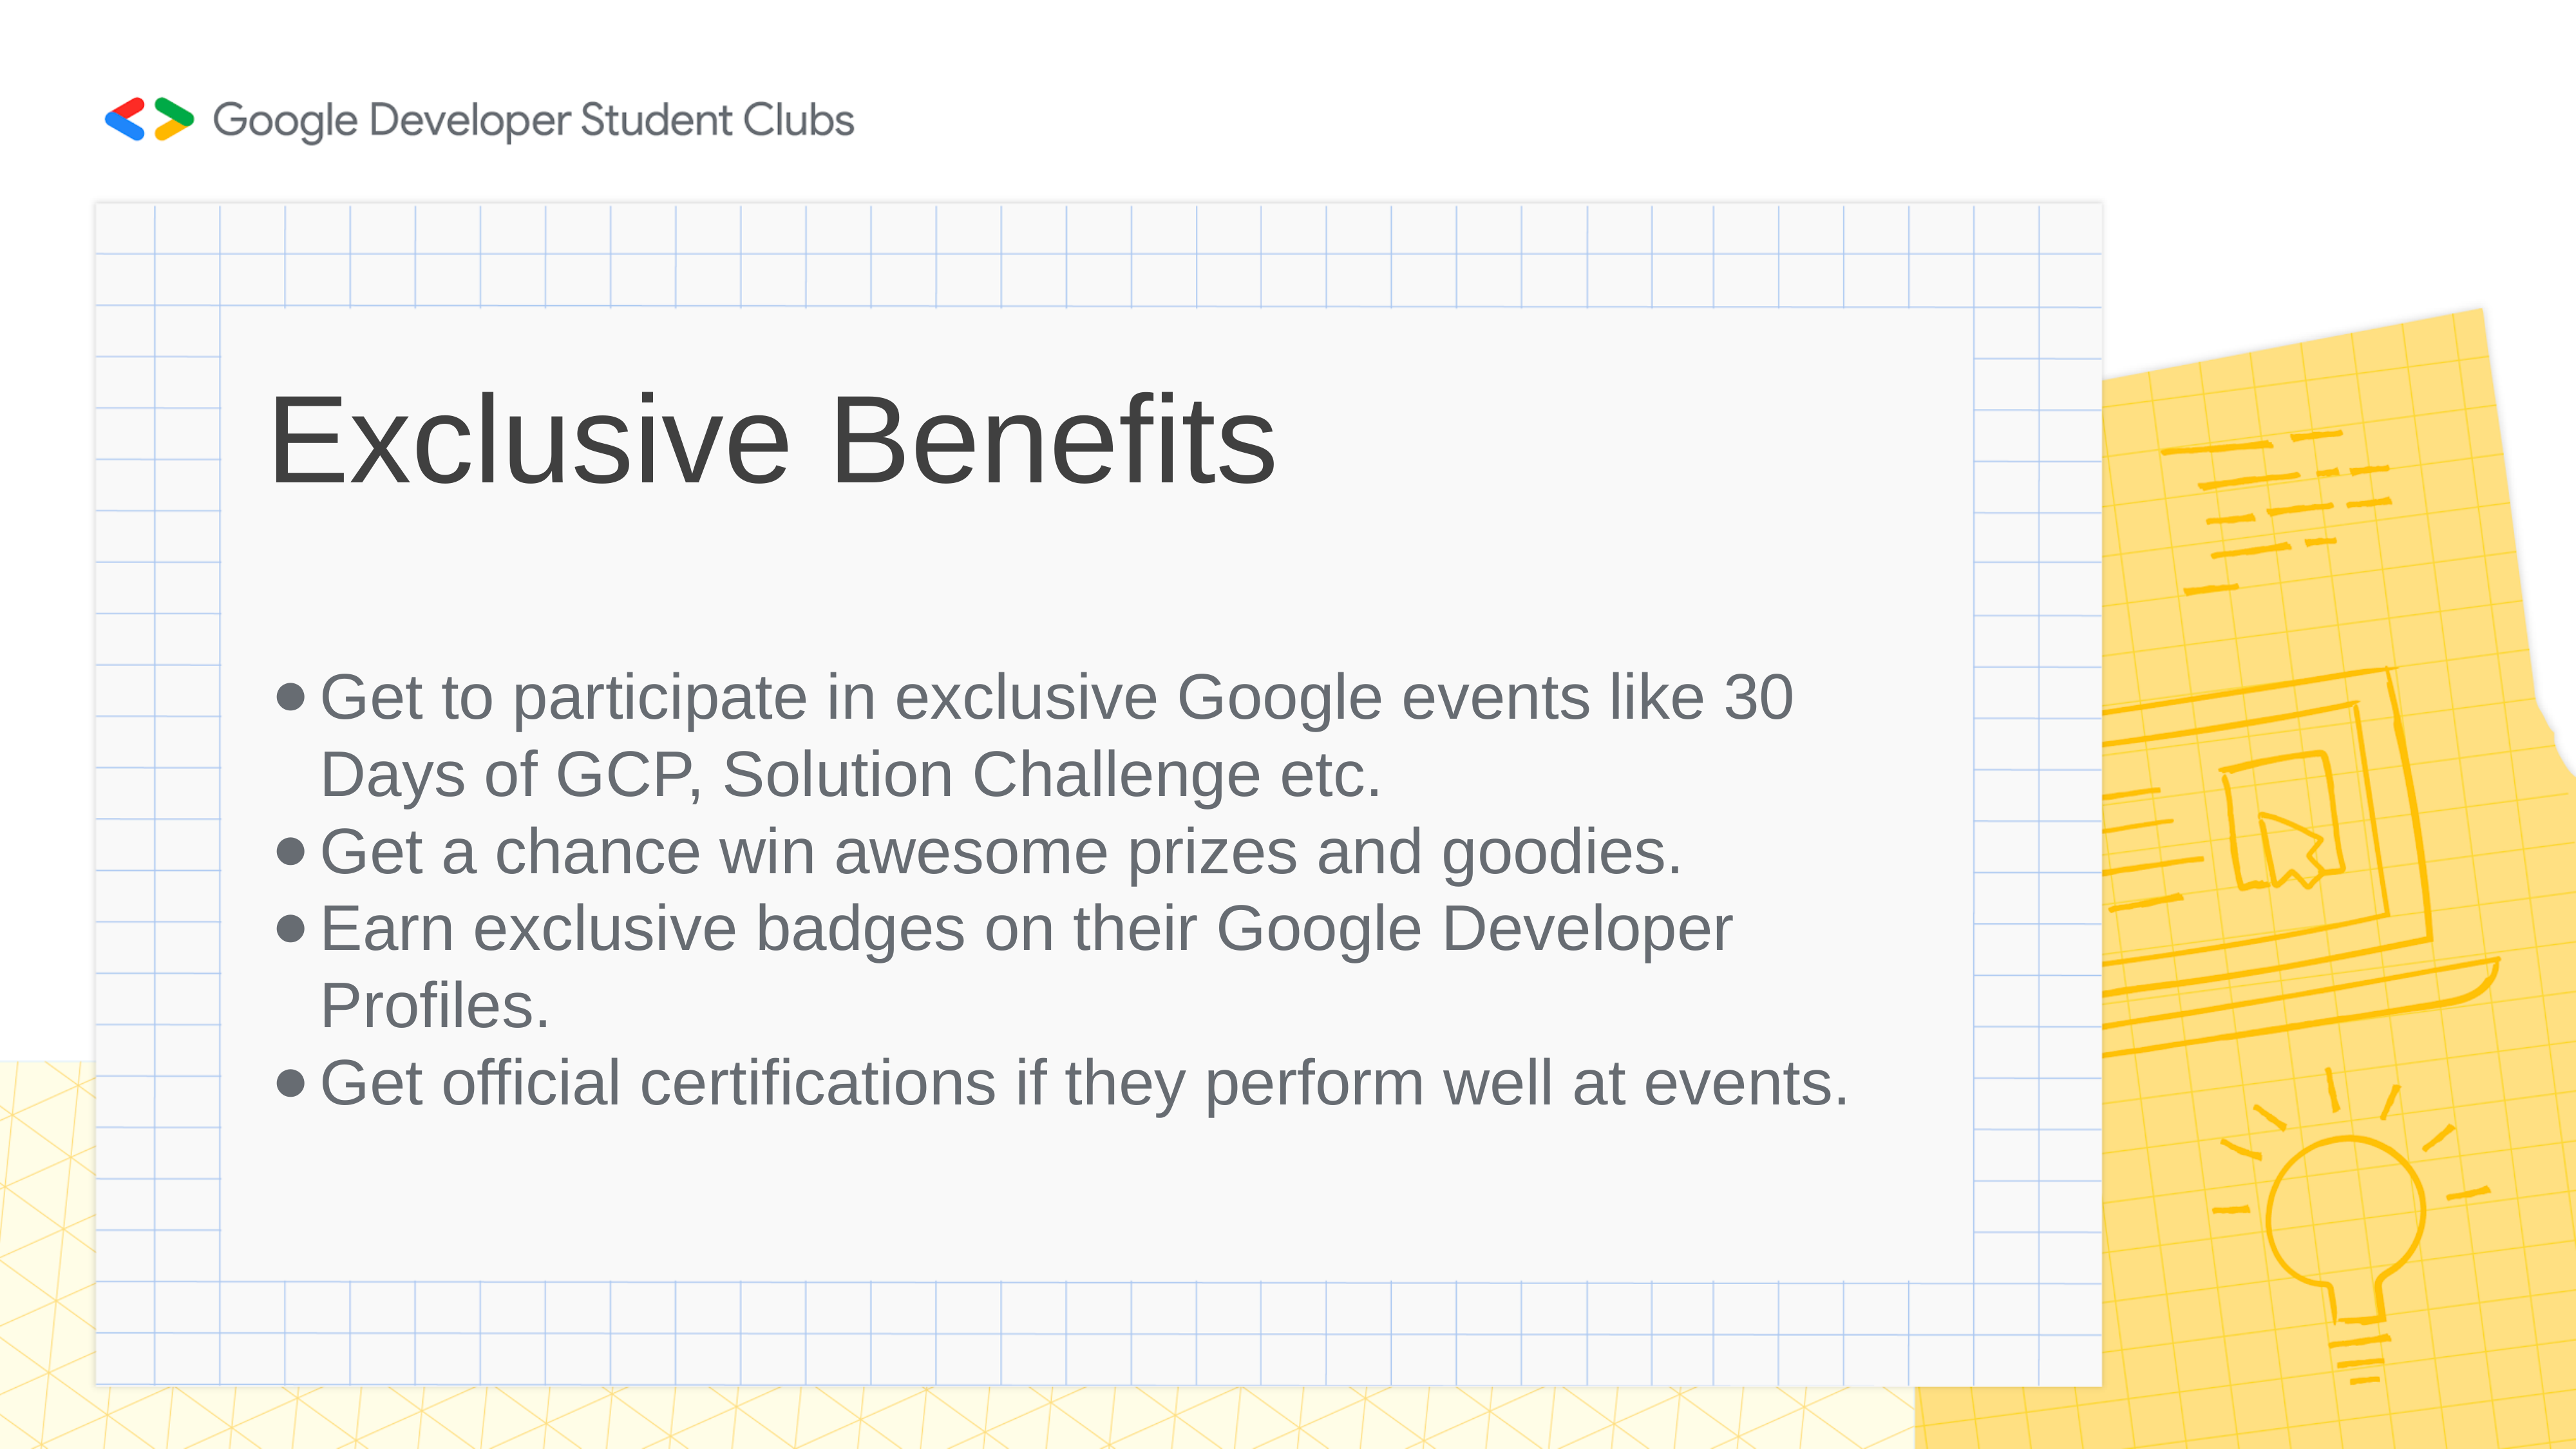

# Exclusive Benefits
Get to participate in exclusive Google events like 30 Days of GCP, Solution Challenge etc.
Get a chance win awesome prizes and goodies.
Earn exclusive badges on their Google Developer Profiles.
Get official certifications if they perform well at events.